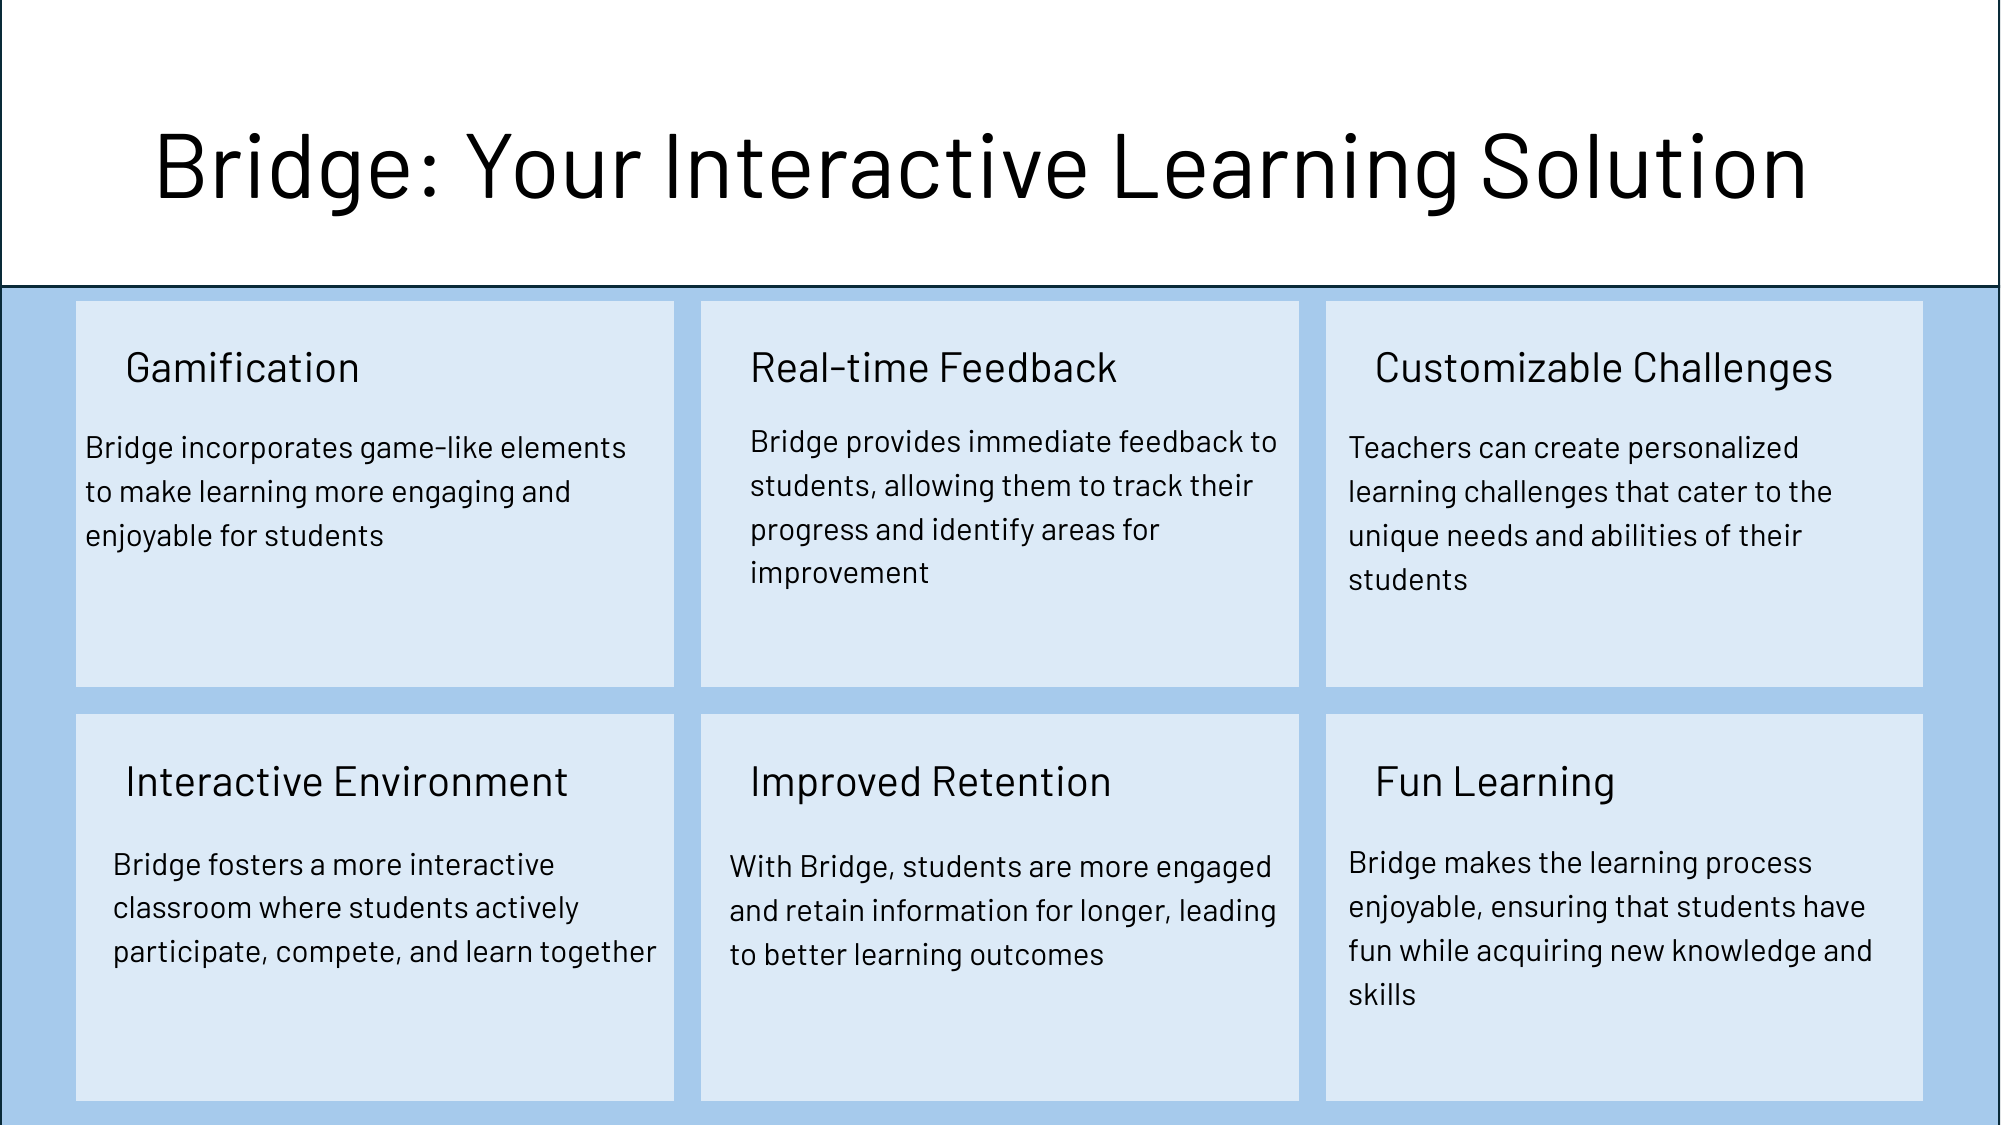

Bridge: Your Interactive Learning Solution
# Bridge: Your Interactive Learning Solution

Gamification
Real-time Feedback
Customizable Challenges
Bridge provides immediate feedback to students, allowing them to track their progress and identify areas for improvement
Bridge incorporates game-like elements to make learning more engaging and enjoyable for students
Teachers can create personalized learning challenges that cater to the unique needs and abilities of their students

Interactive Environment
Improved Retention
Fun Learning
Bridge makes the learning process enjoyable, ensuring that students have fun while acquiring new knowledge and skills
Bridge fosters a more interactive classroom where students actively participate, compete, and learn together
With Bridge, students are more engaged and retain information for longer, leading to better learning outcomes